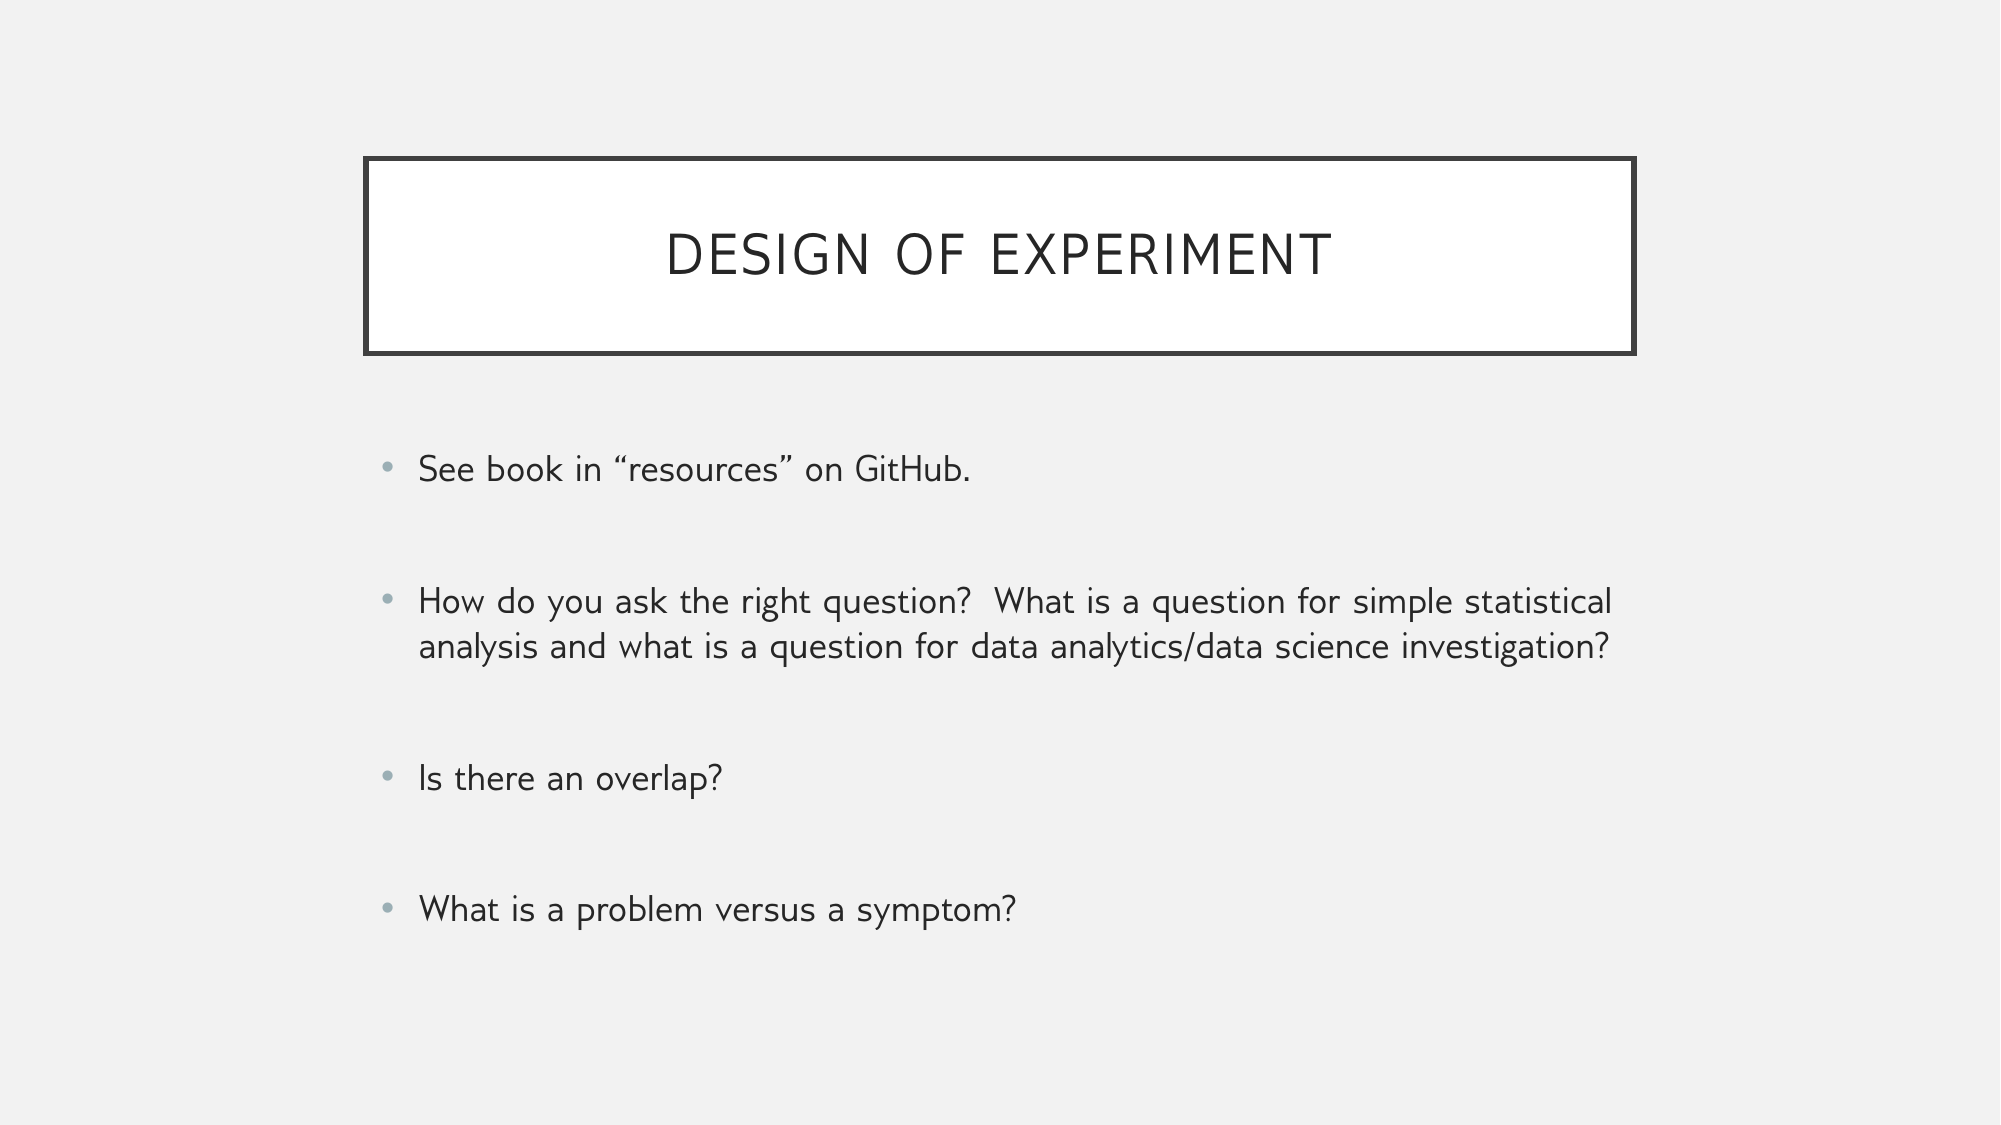

# Design of Experiment
See book in “resources” on GitHub.

How do you ask the right question?  What is a question for simple statistical analysis and what is a question for data analytics/data science investigation?

Is there an overlap?

What is a problem versus a symptom?